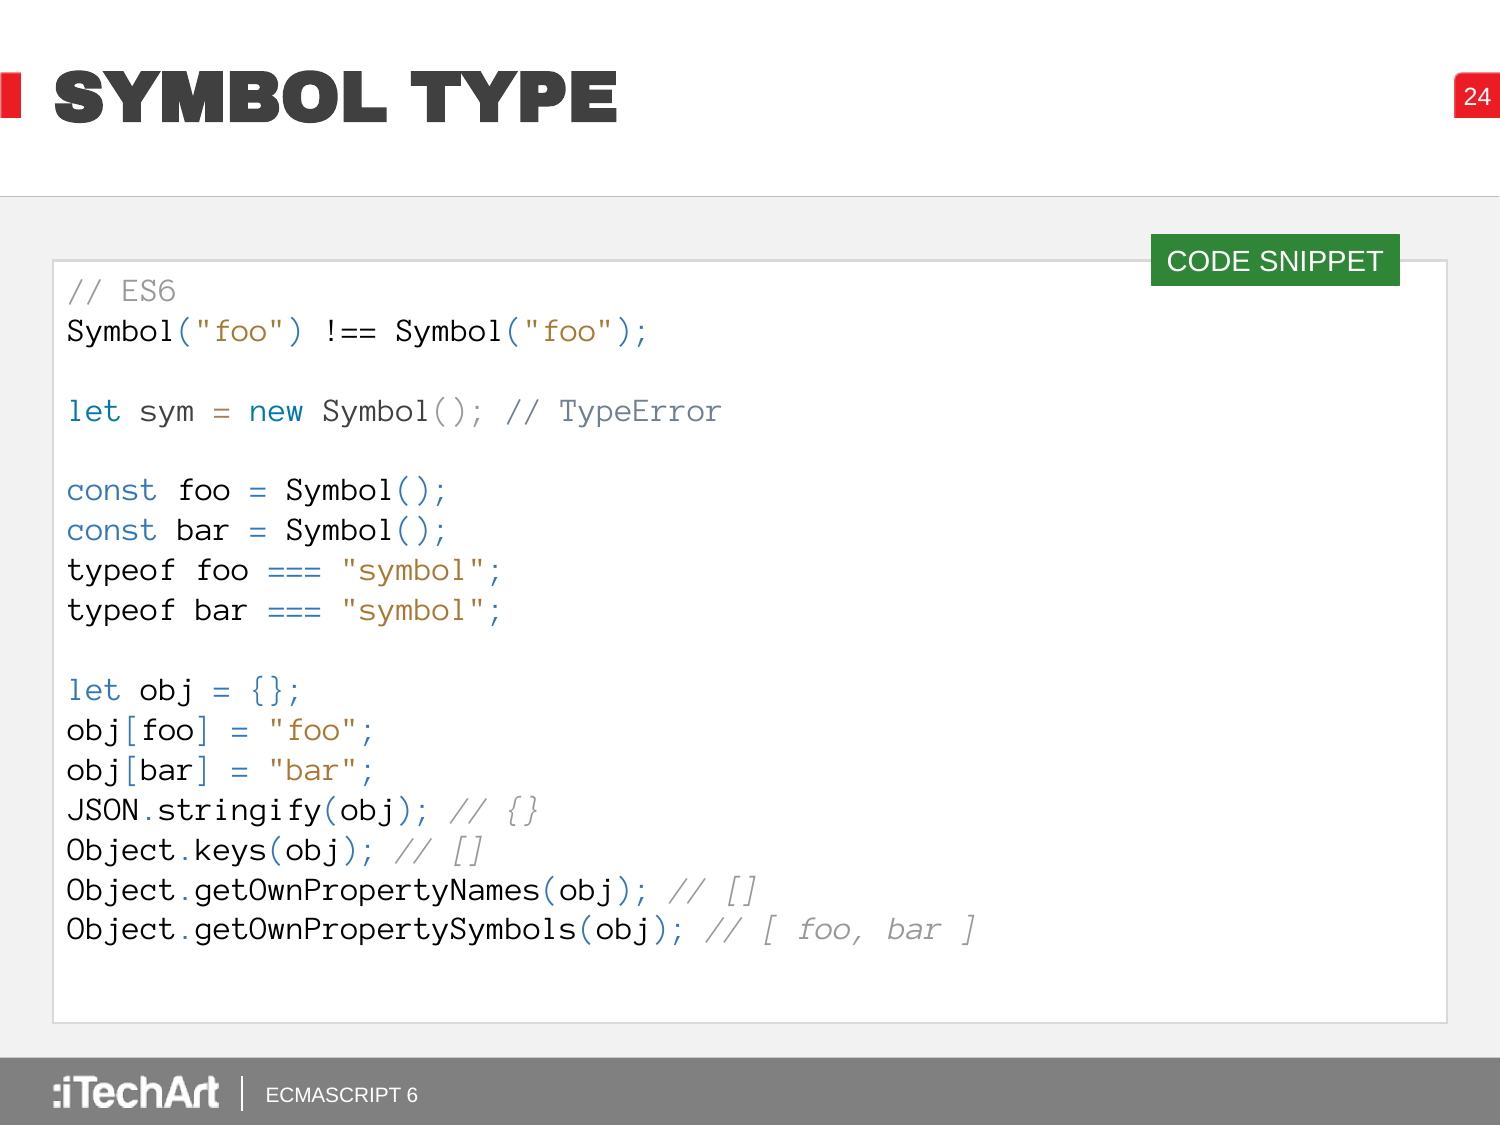

# SYMBOL TYPE
CODE SNIPPET
// ES6
Symbol("foo") !== Symbol("foo");

let sym = new Symbol(); // TypeError

const foo = Symbol();
const bar = Symbol();
typeof foo === "symbol";
typeof bar === "symbol";

let obj = {};
obj[foo] = "foo";
obj[bar] = "bar";
JSON.stringify(obj); // {}
Object.keys(obj); // []
Object.getOwnPropertyNames(obj); // []
Object.getOwnPropertySymbols(obj); // [ foo, bar ]
ECMASCRIPT 6